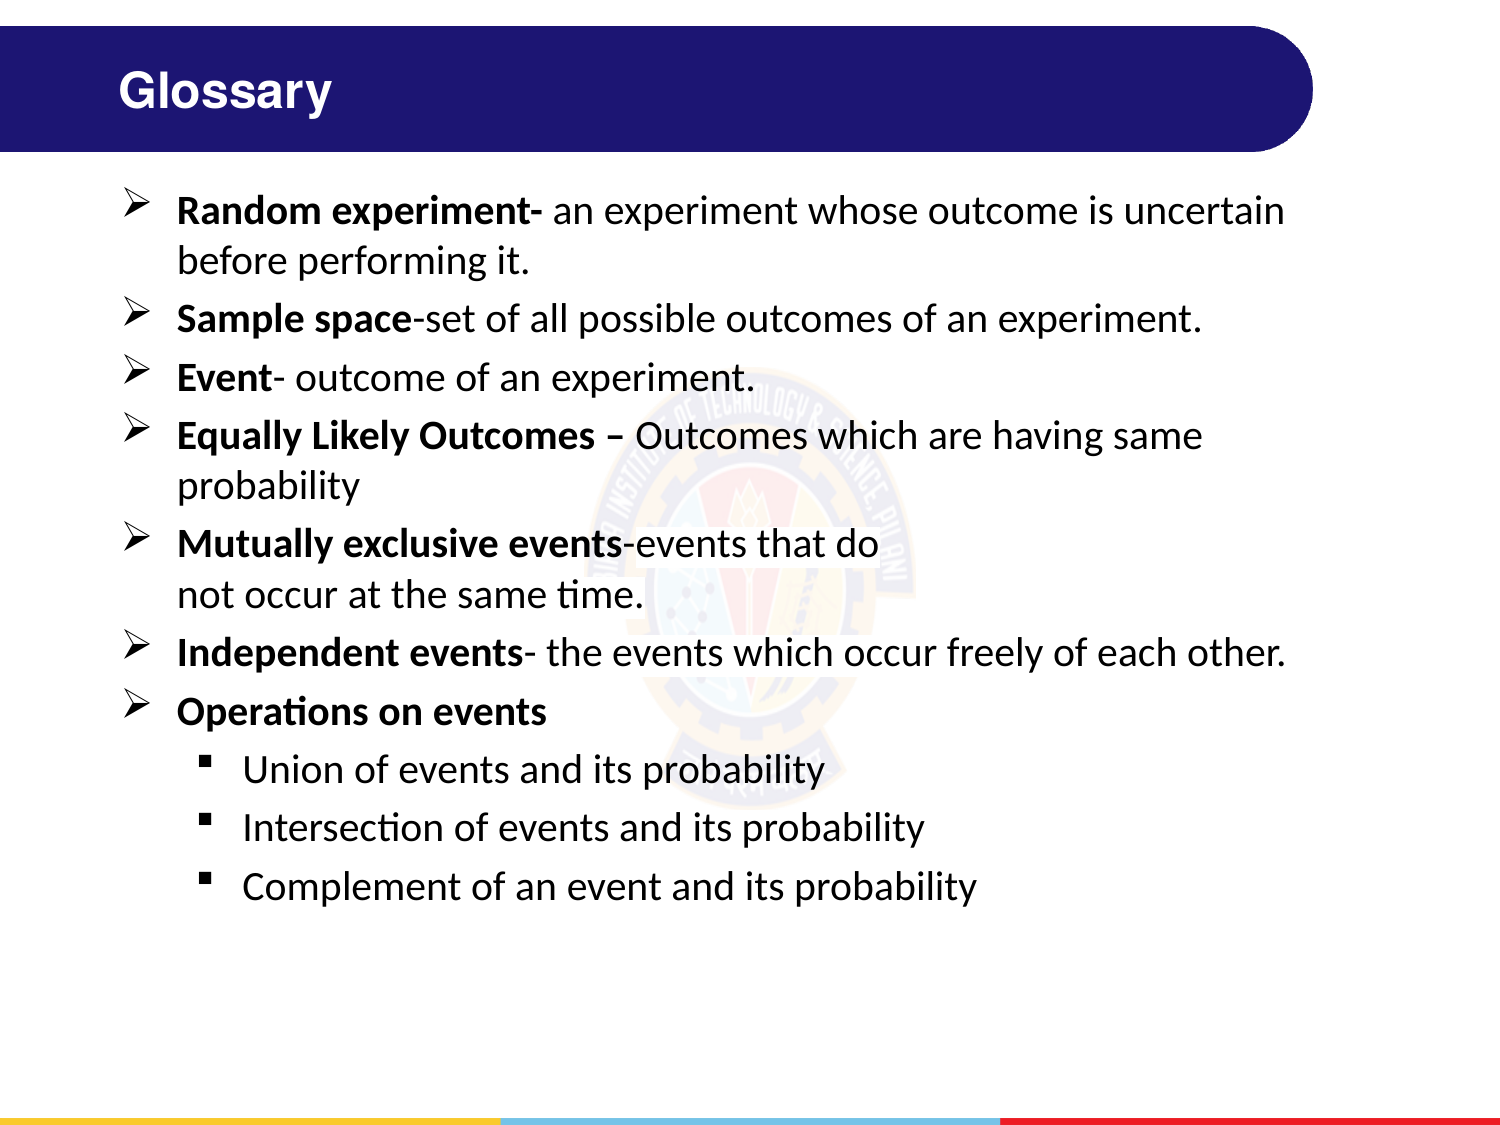

# Glossary
Random experiment- an experiment whose outcome is uncertain before performing it.
Sample space-set of all possible outcomes of an experiment.
Event- outcome of an experiment.
Equally Likely Outcomes – Outcomes which are having same probability
Mutually exclusive events-events that do not occur at the same time.
Independent events- the events which occur freely of each other.
Operations on events
Union of events and its probability
Intersection of events and its probability
Complement of an event and its probability